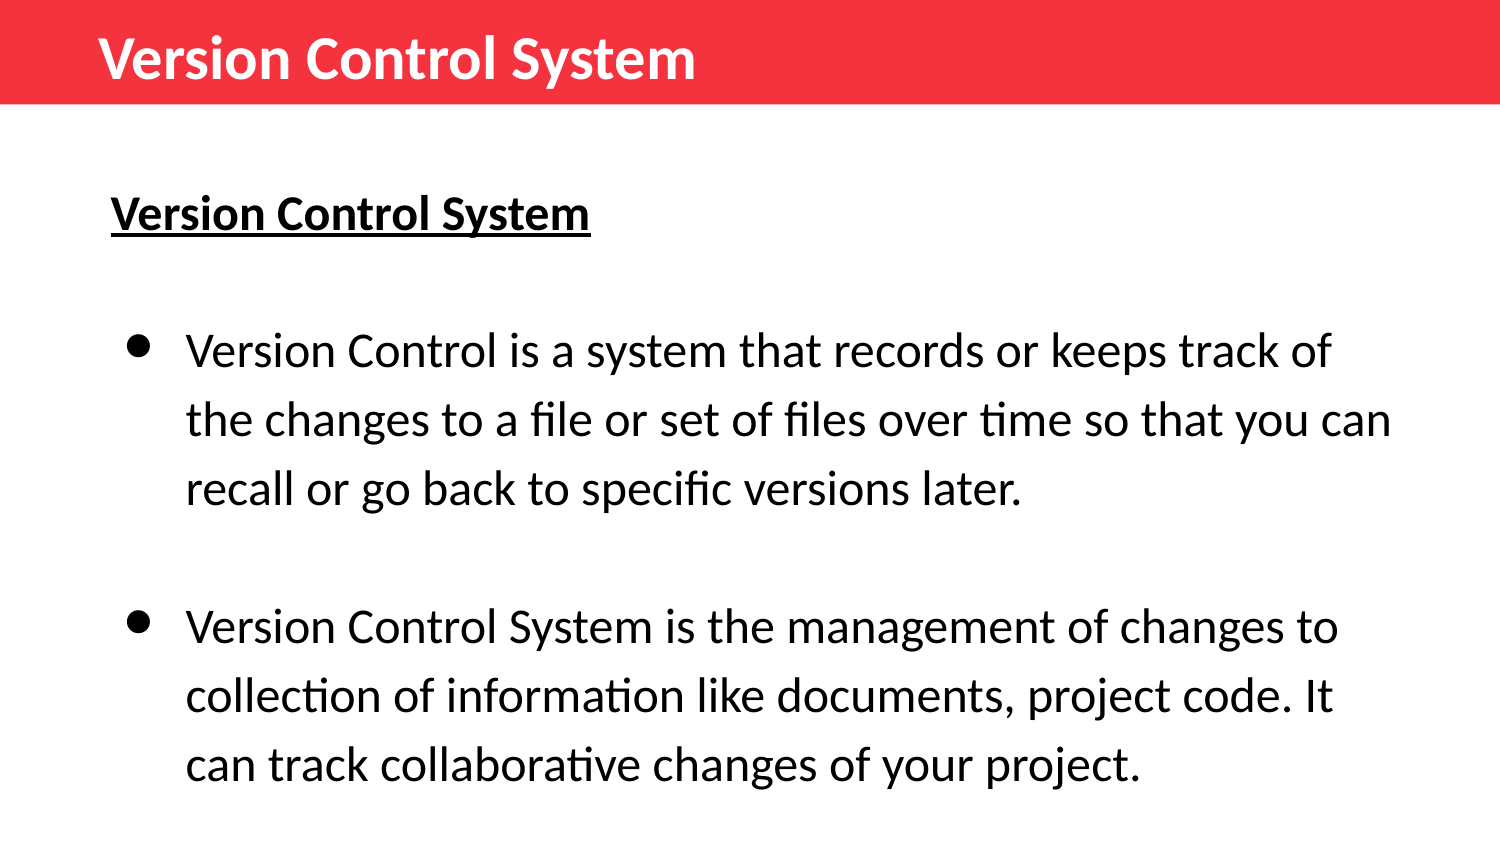

Version Control System

Version Control System

Version Control is a system that records or keeps track of the changes to a file or set of files over time so that you can recall or go back to specific versions later.

Version Control System is the management of changes to collection of information like documents, project code. It can track collaborative changes of your project.